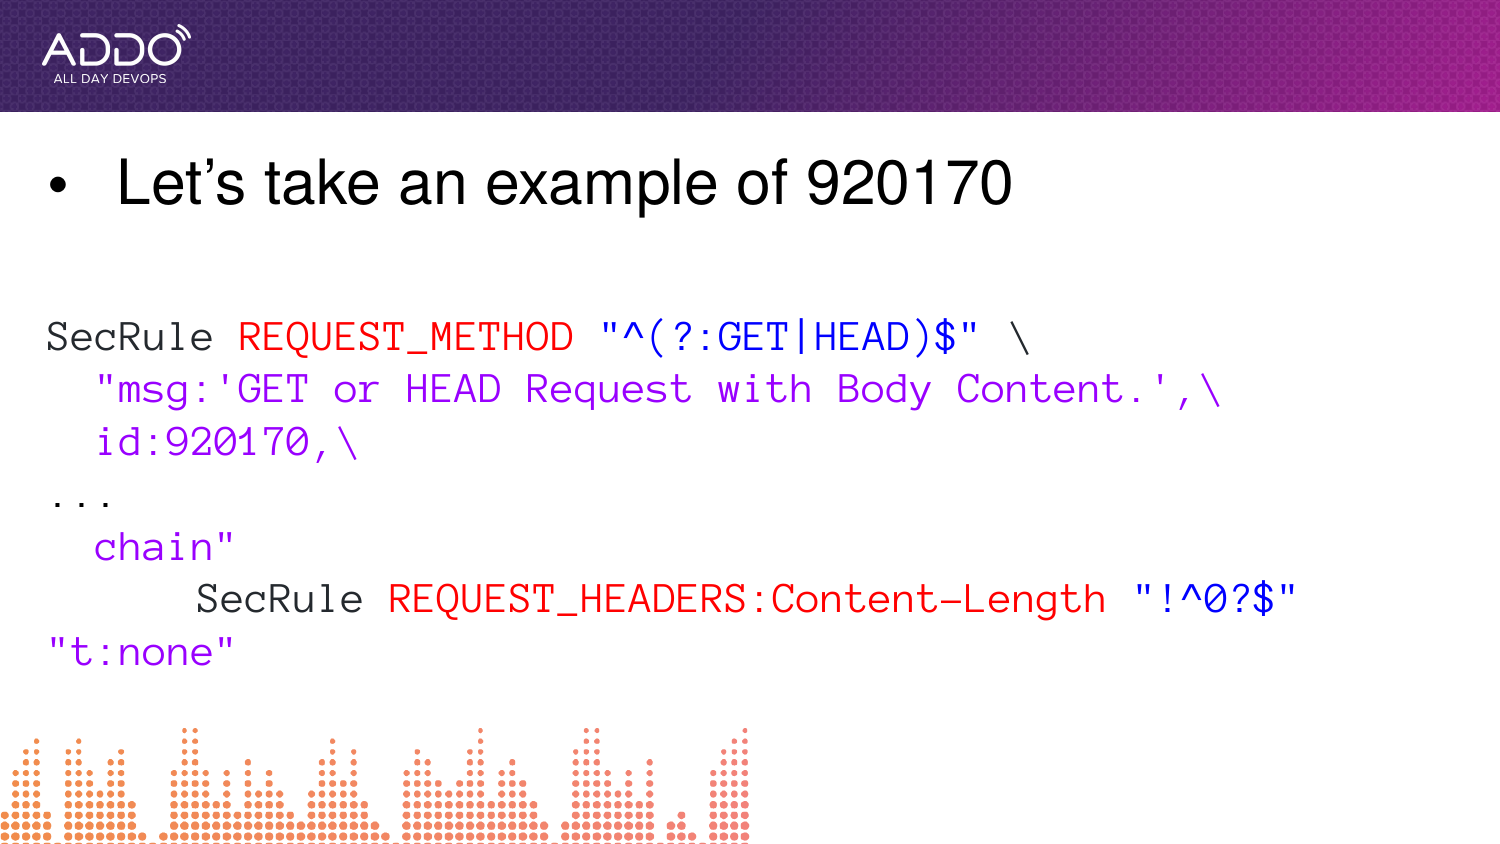

Let’s take an example of 920170
SecRule REQUEST_METHOD "^(?:GET|HEAD)$" \
  "msg:'GET or HEAD Request with Body Content.',\
  id:920170,\
...
  chain"
	SecRule REQUEST_HEADERS:Content-Length "!^0?$" "t:none"